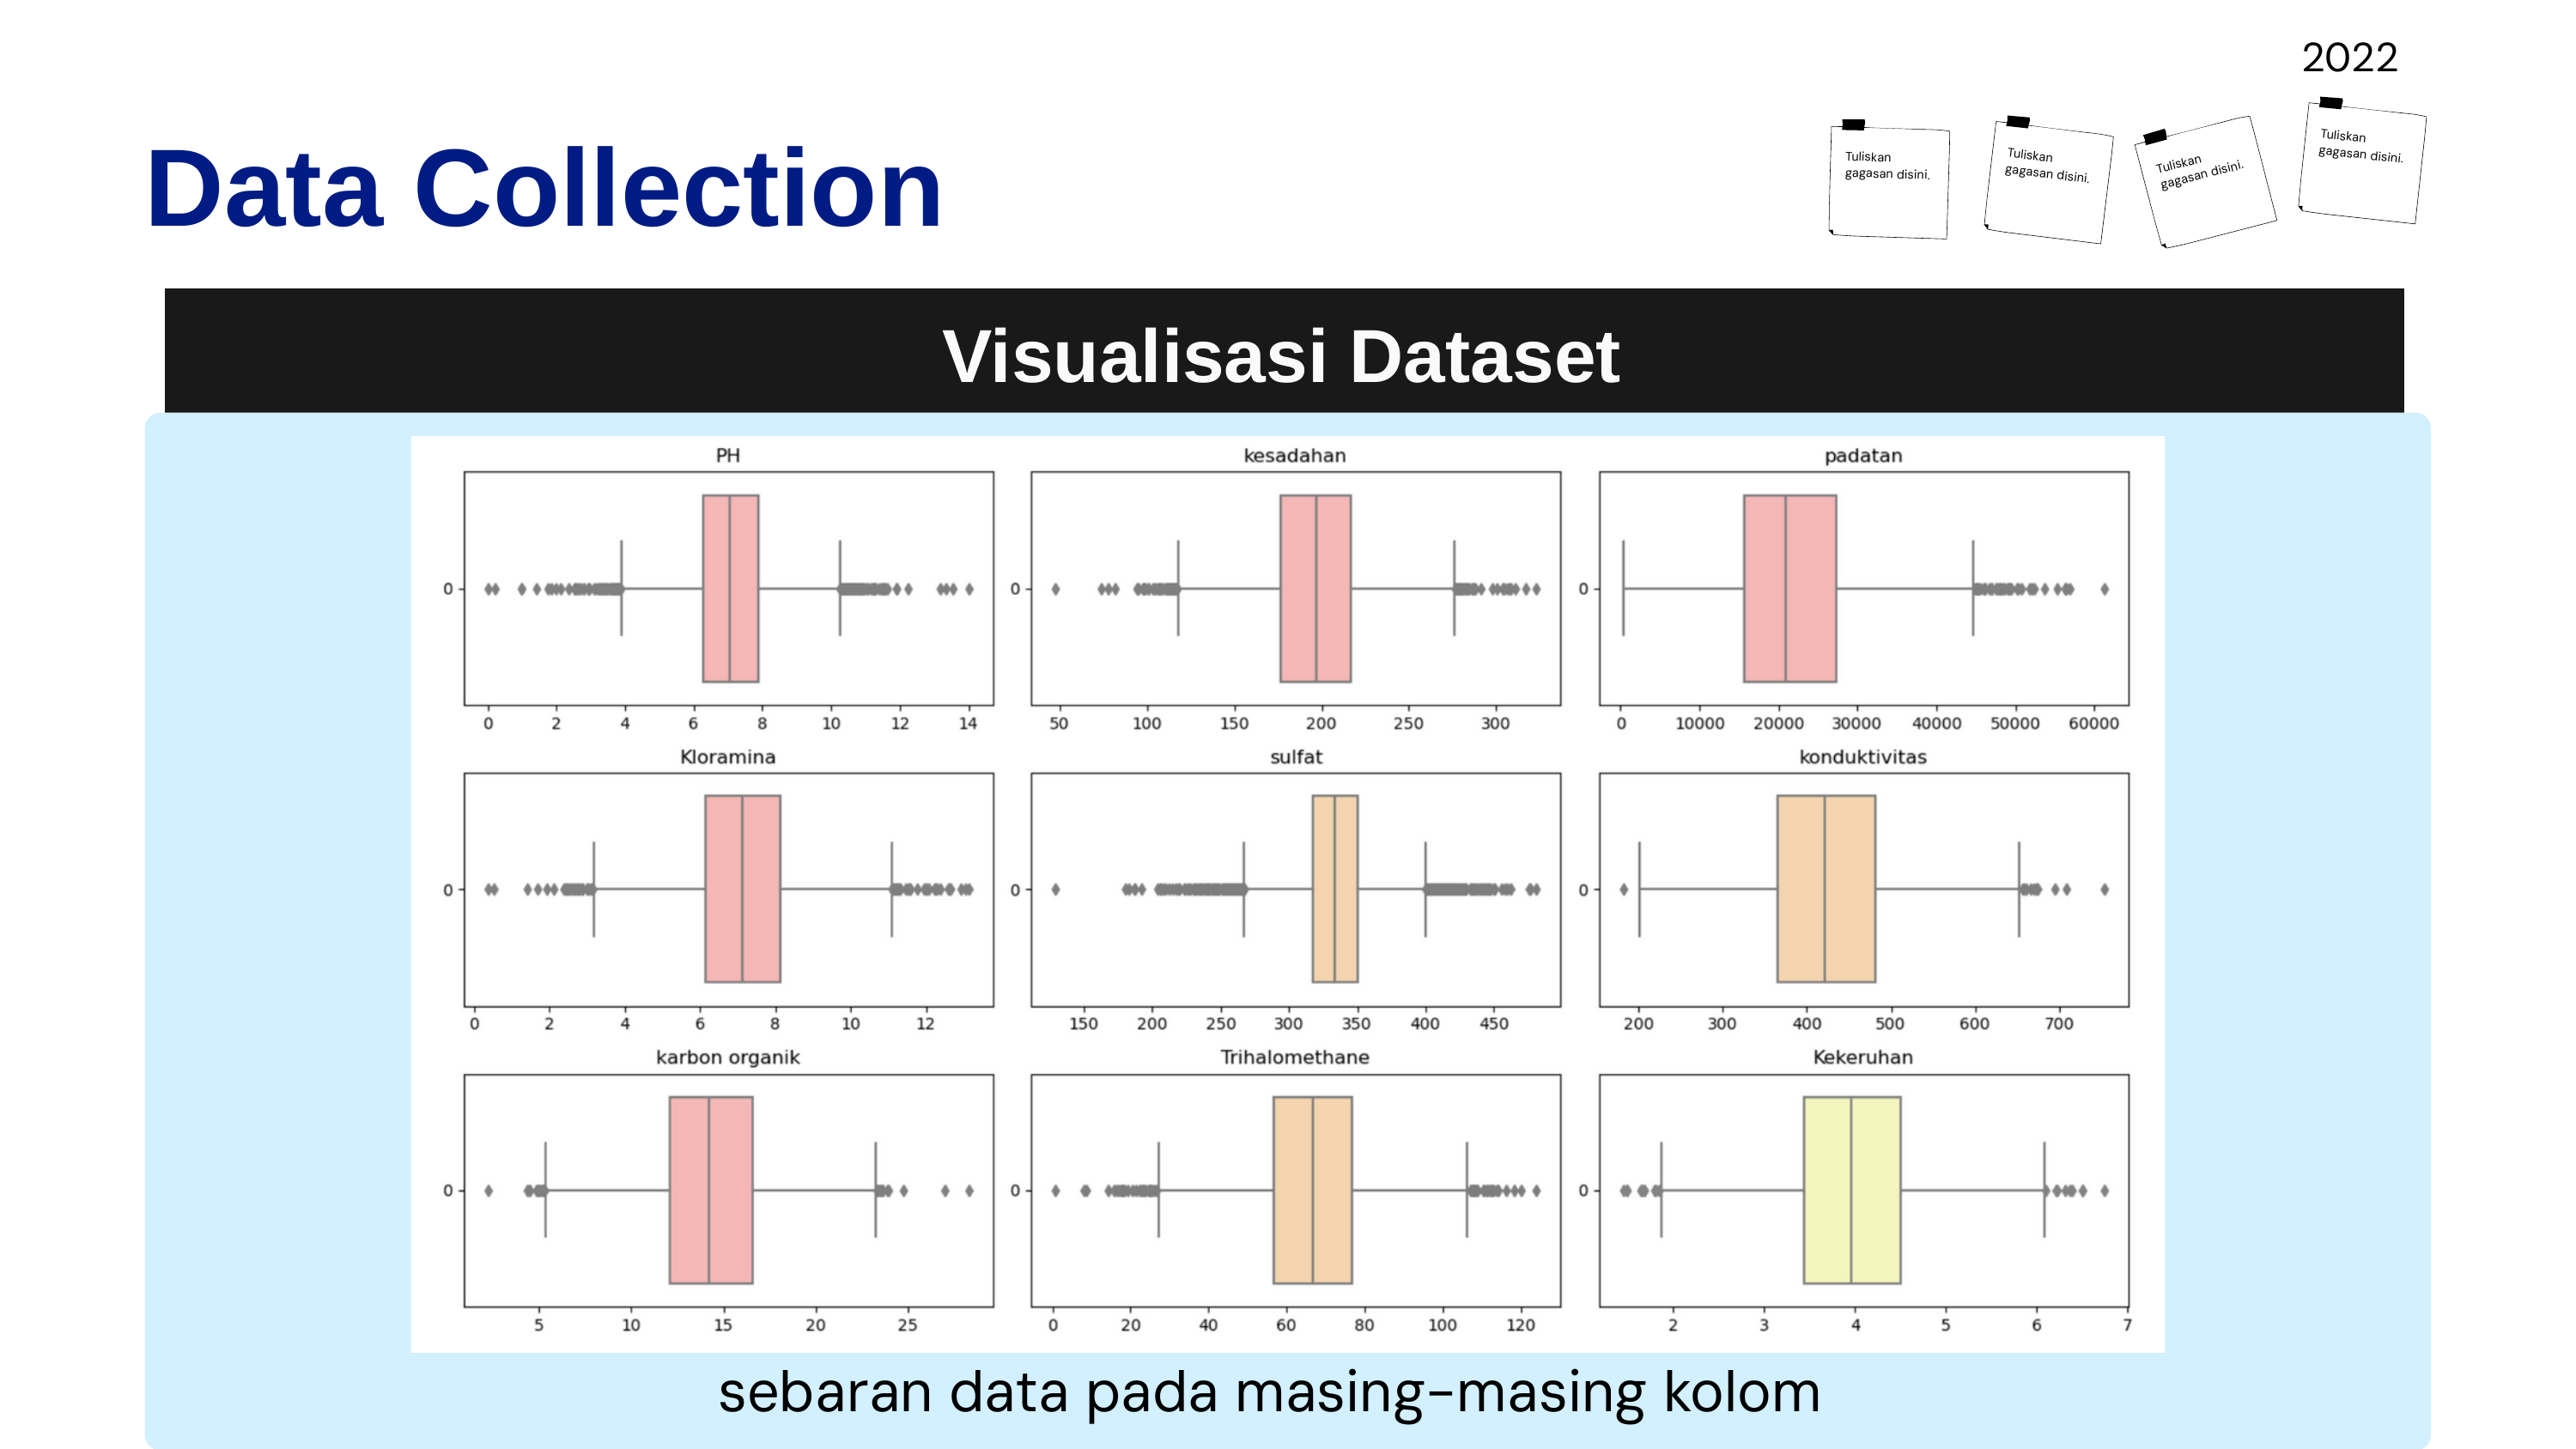

2022

Tuliskan gagasan disini.

Tuliskan gagasan disini.
Tuliskan gagasan disini.
Tuliskan gagasan disini.
Data Collection

Visualisasi Dataset

sebaran data pada masing-masing kolom